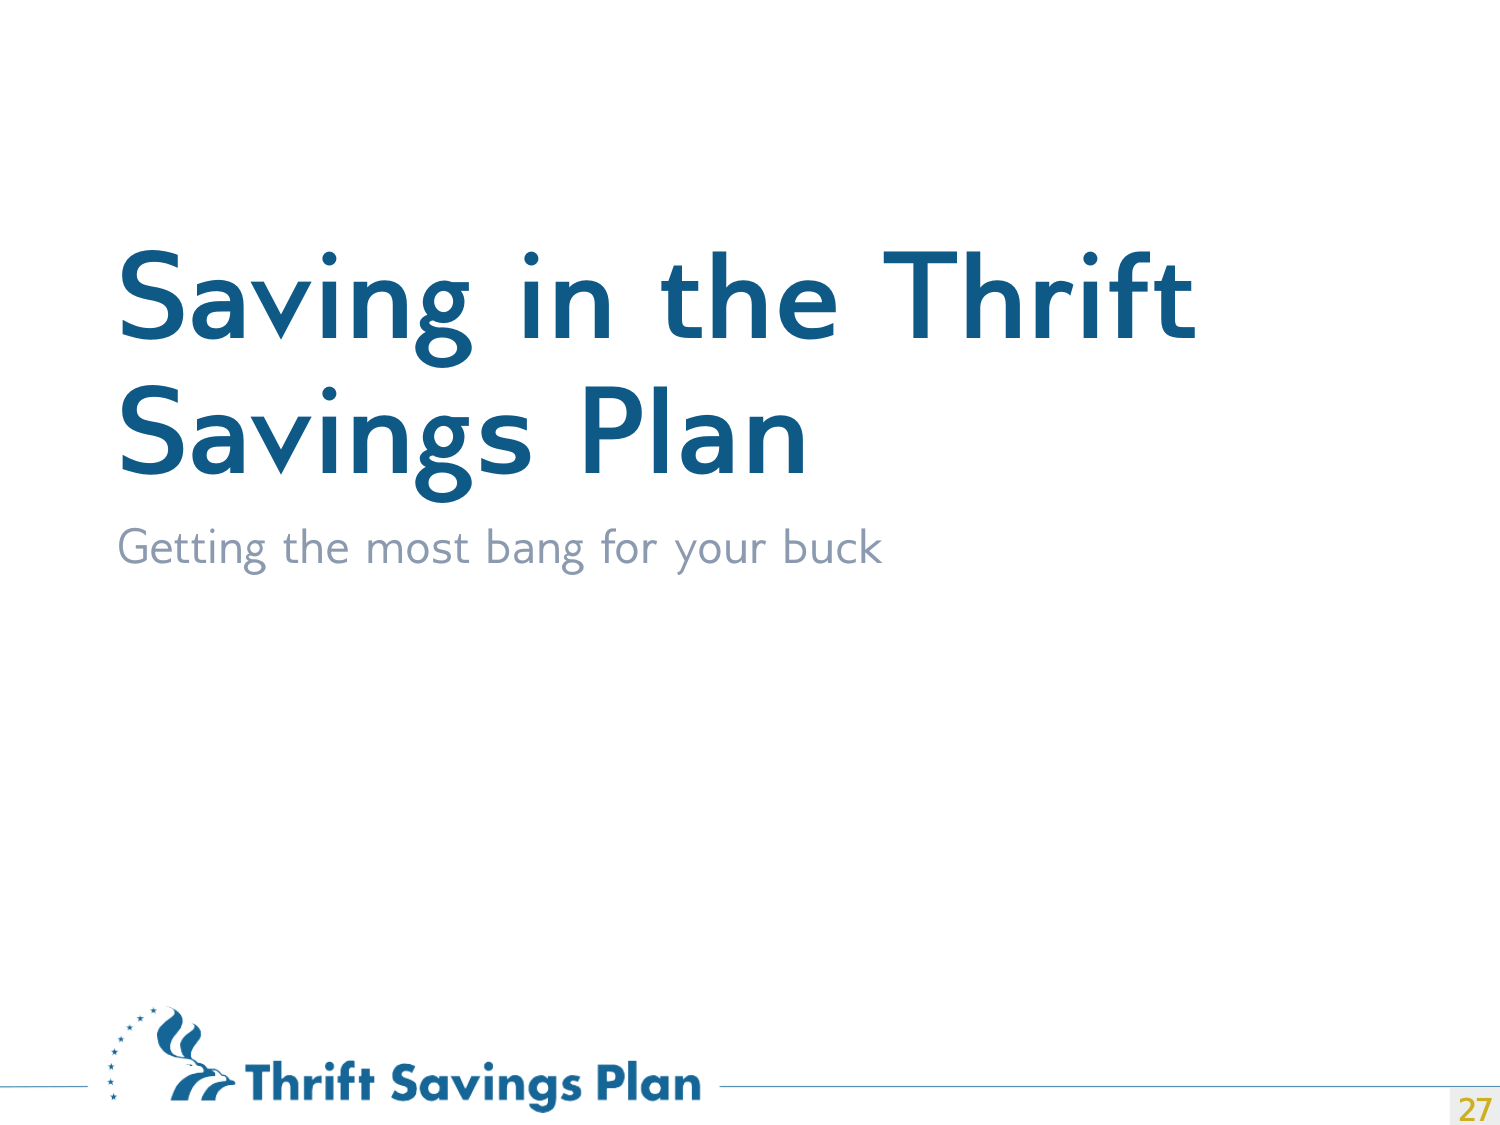

# Saving in the Thrift Savings Plan
Getting the most bang for your buck
27